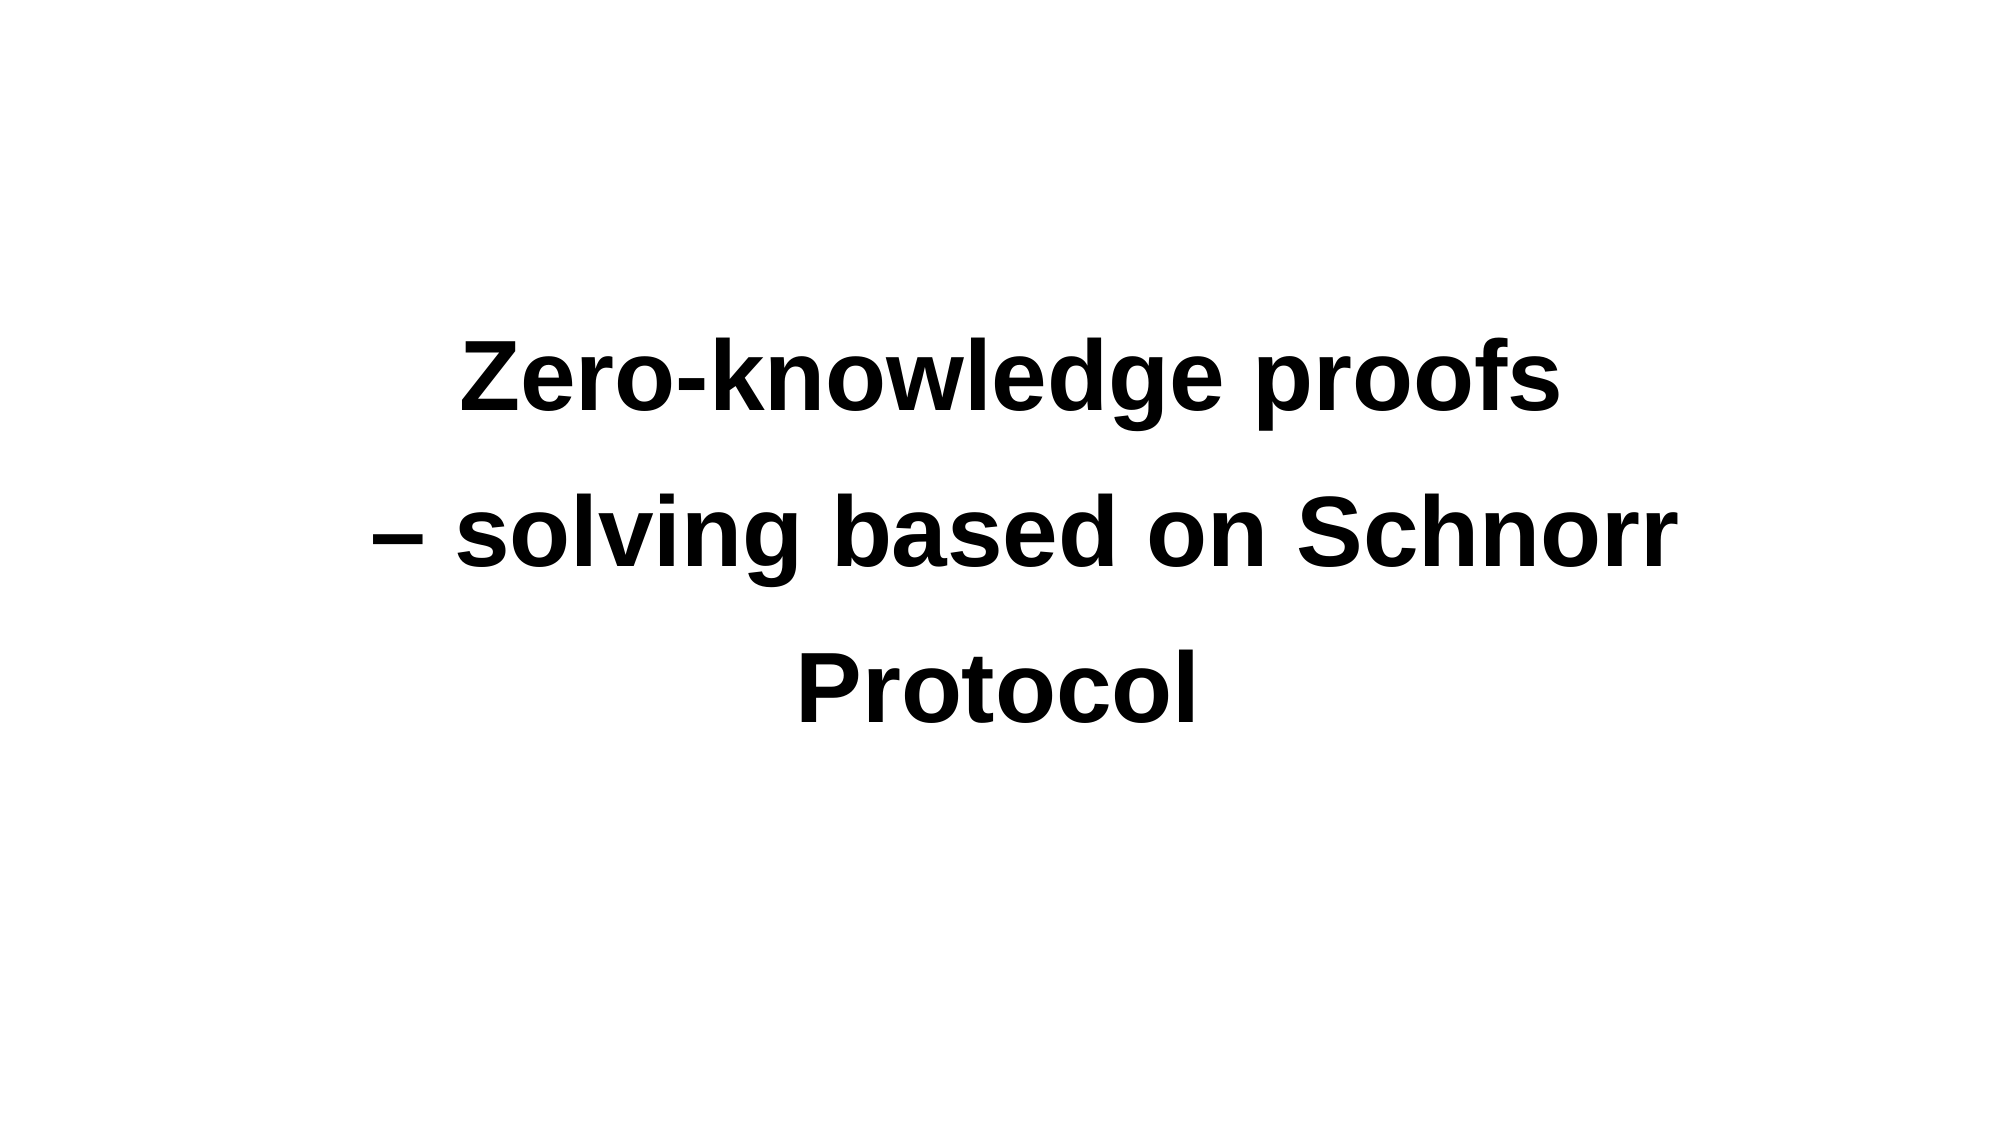

Zero-knowledge proofs
 – solving based on Schnorr Protocol